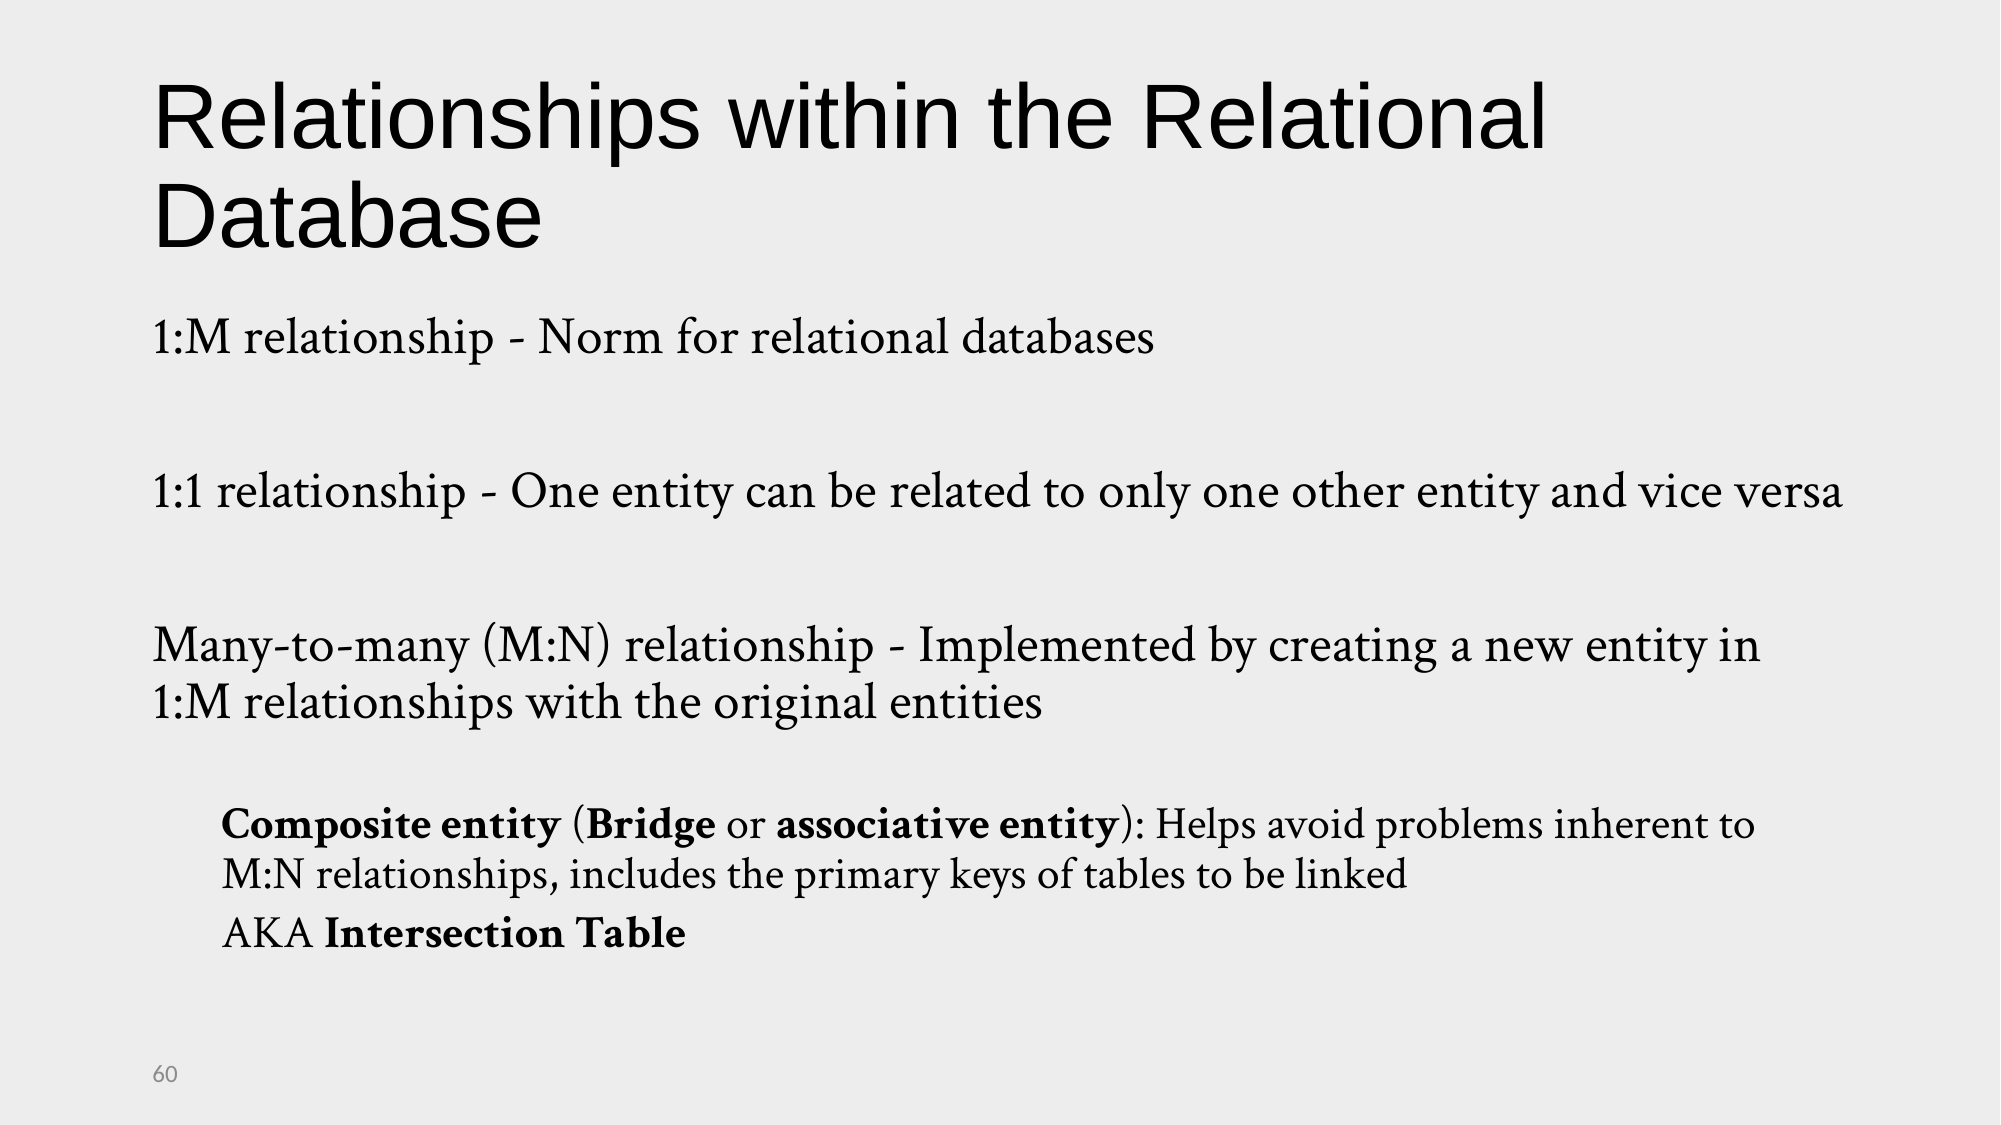

# Relationships within the Relational Database
1:M relationship - Norm for relational databases

1:1 relationship - One entity can be related to only one other entity and vice versa

Many-to-many (M:N) relationship - Implemented by creating a new entity in 1:M relationships with the original entities

Composite entity (Bridge or associative entity): Helps avoid problems inherent to M:N relationships, includes the primary keys of tables to be linked
AKA Intersection Table

60